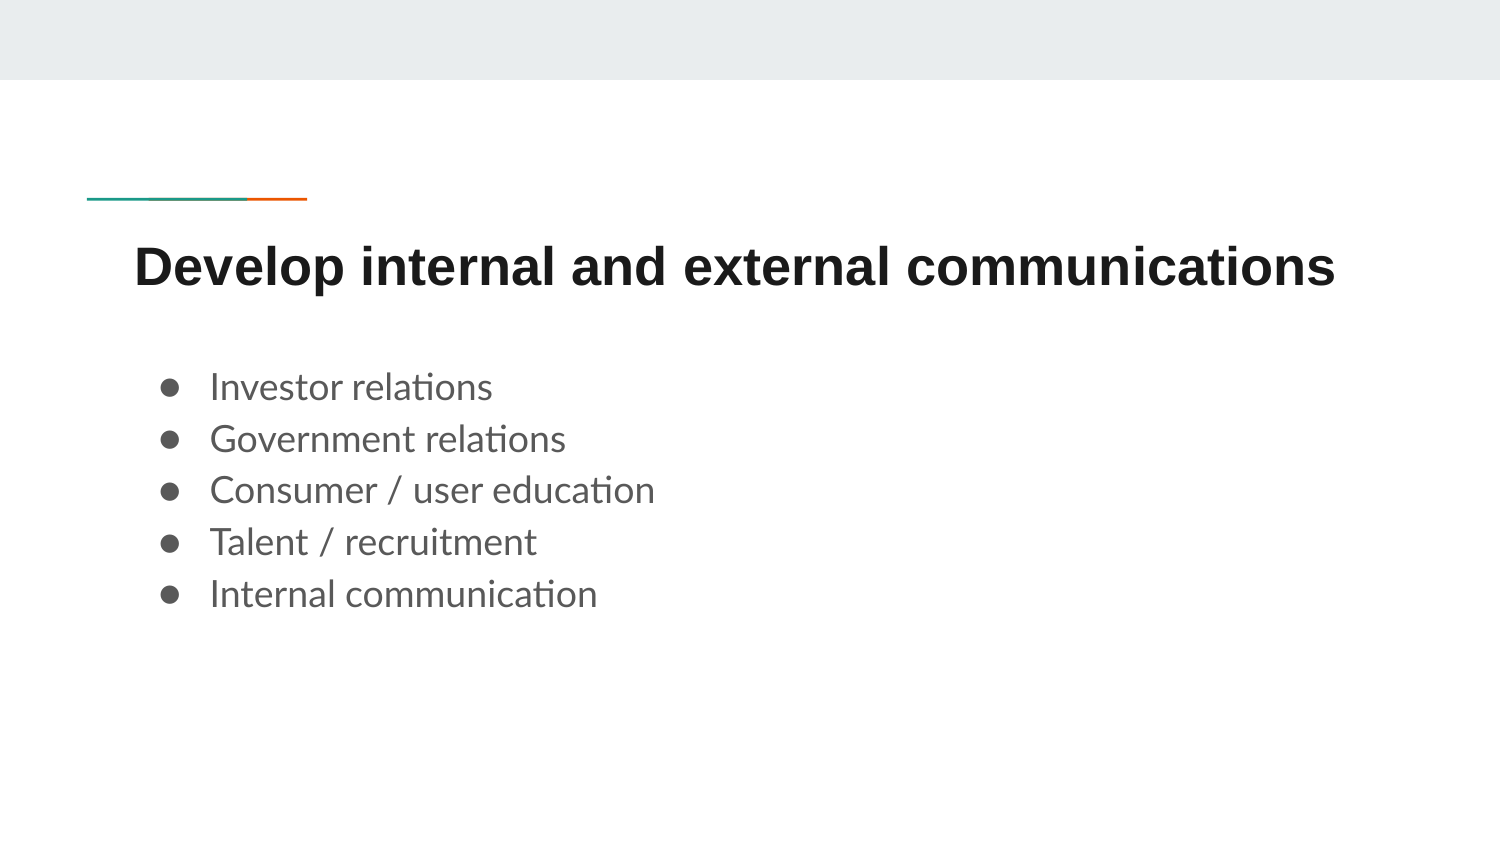

# Develop internal and external communications
Investor relations
Government relations
Consumer / user education
Talent / recruitment
Internal communication